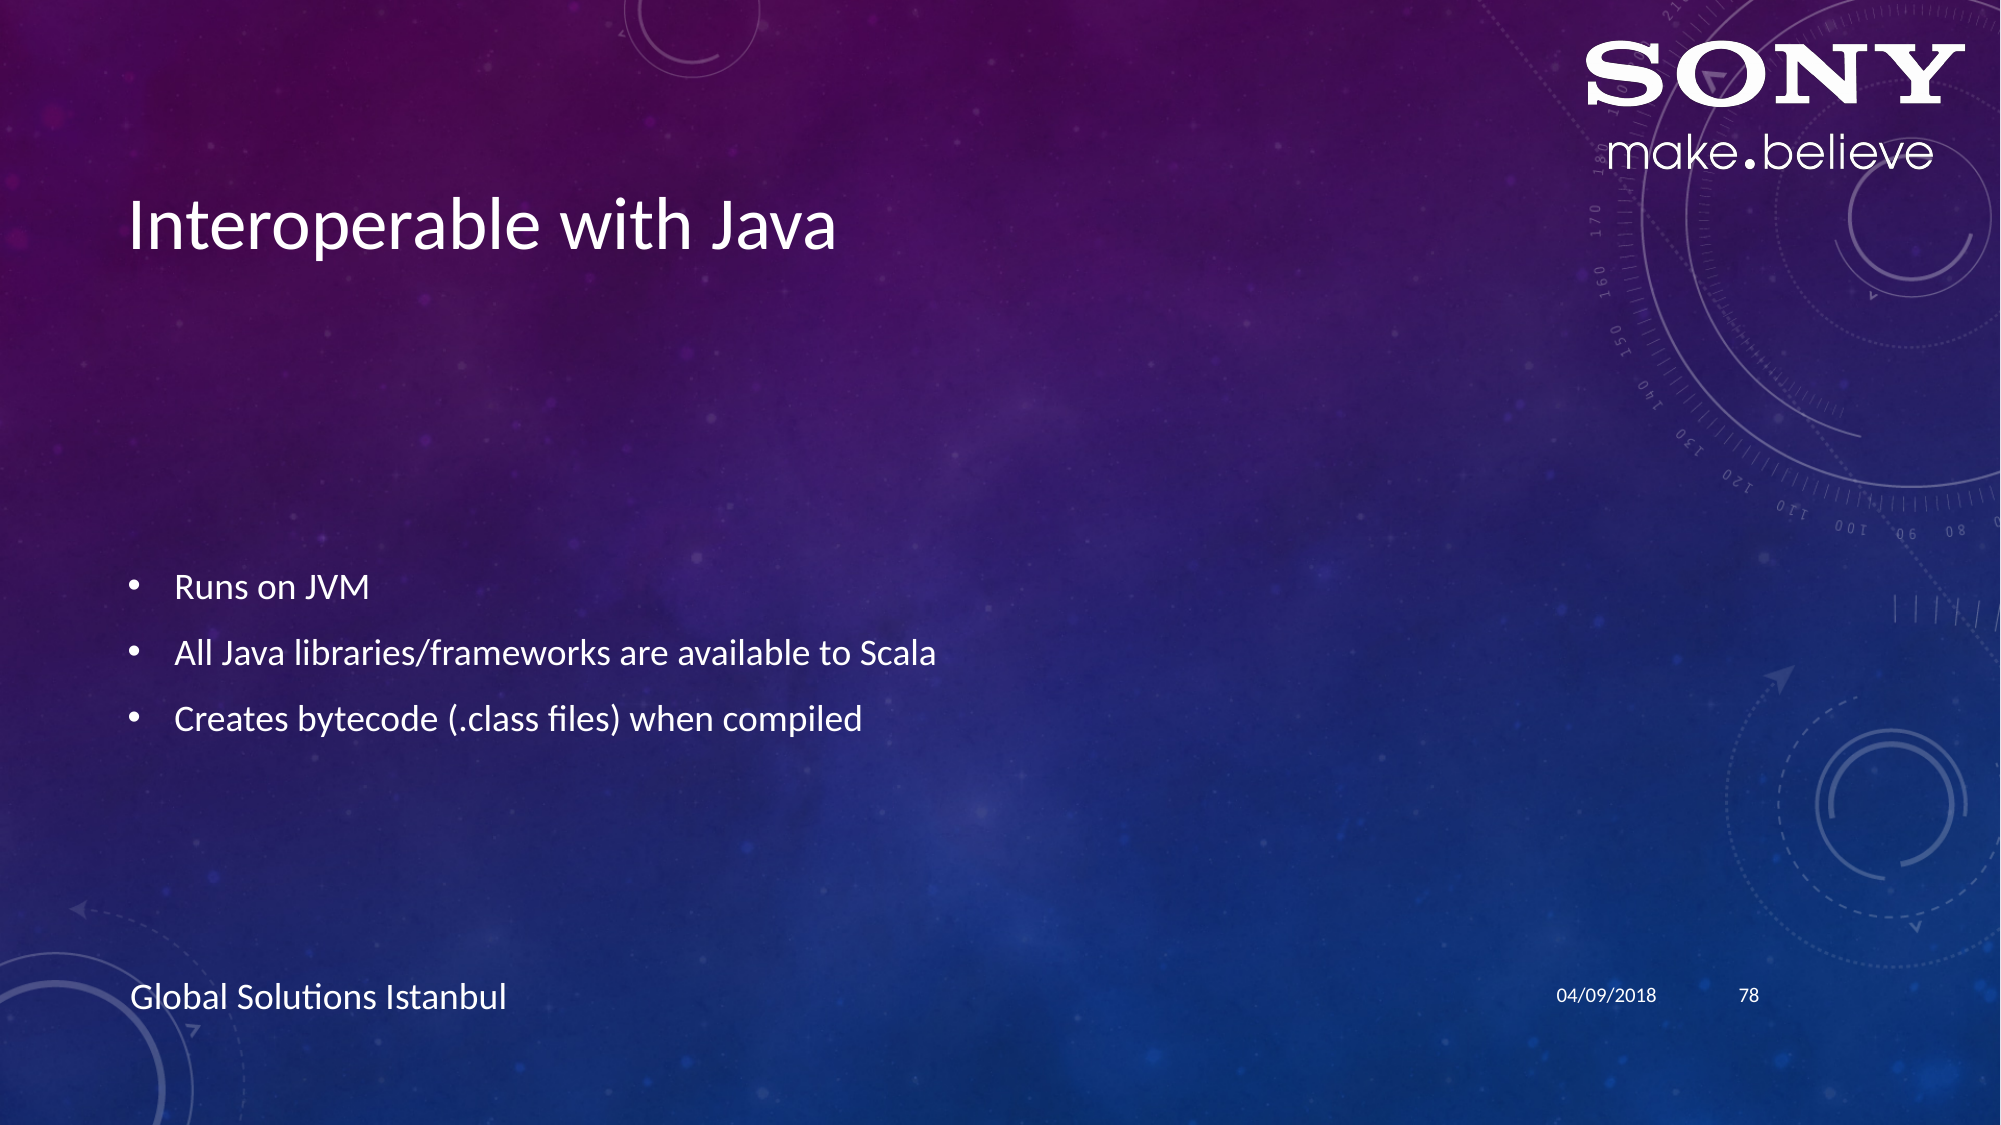

# Interoperable with Java
Runs on JVM
All Java libraries/frameworks are available to Scala
Creates bytecode (.class files) when compiled
04/09/2018
78